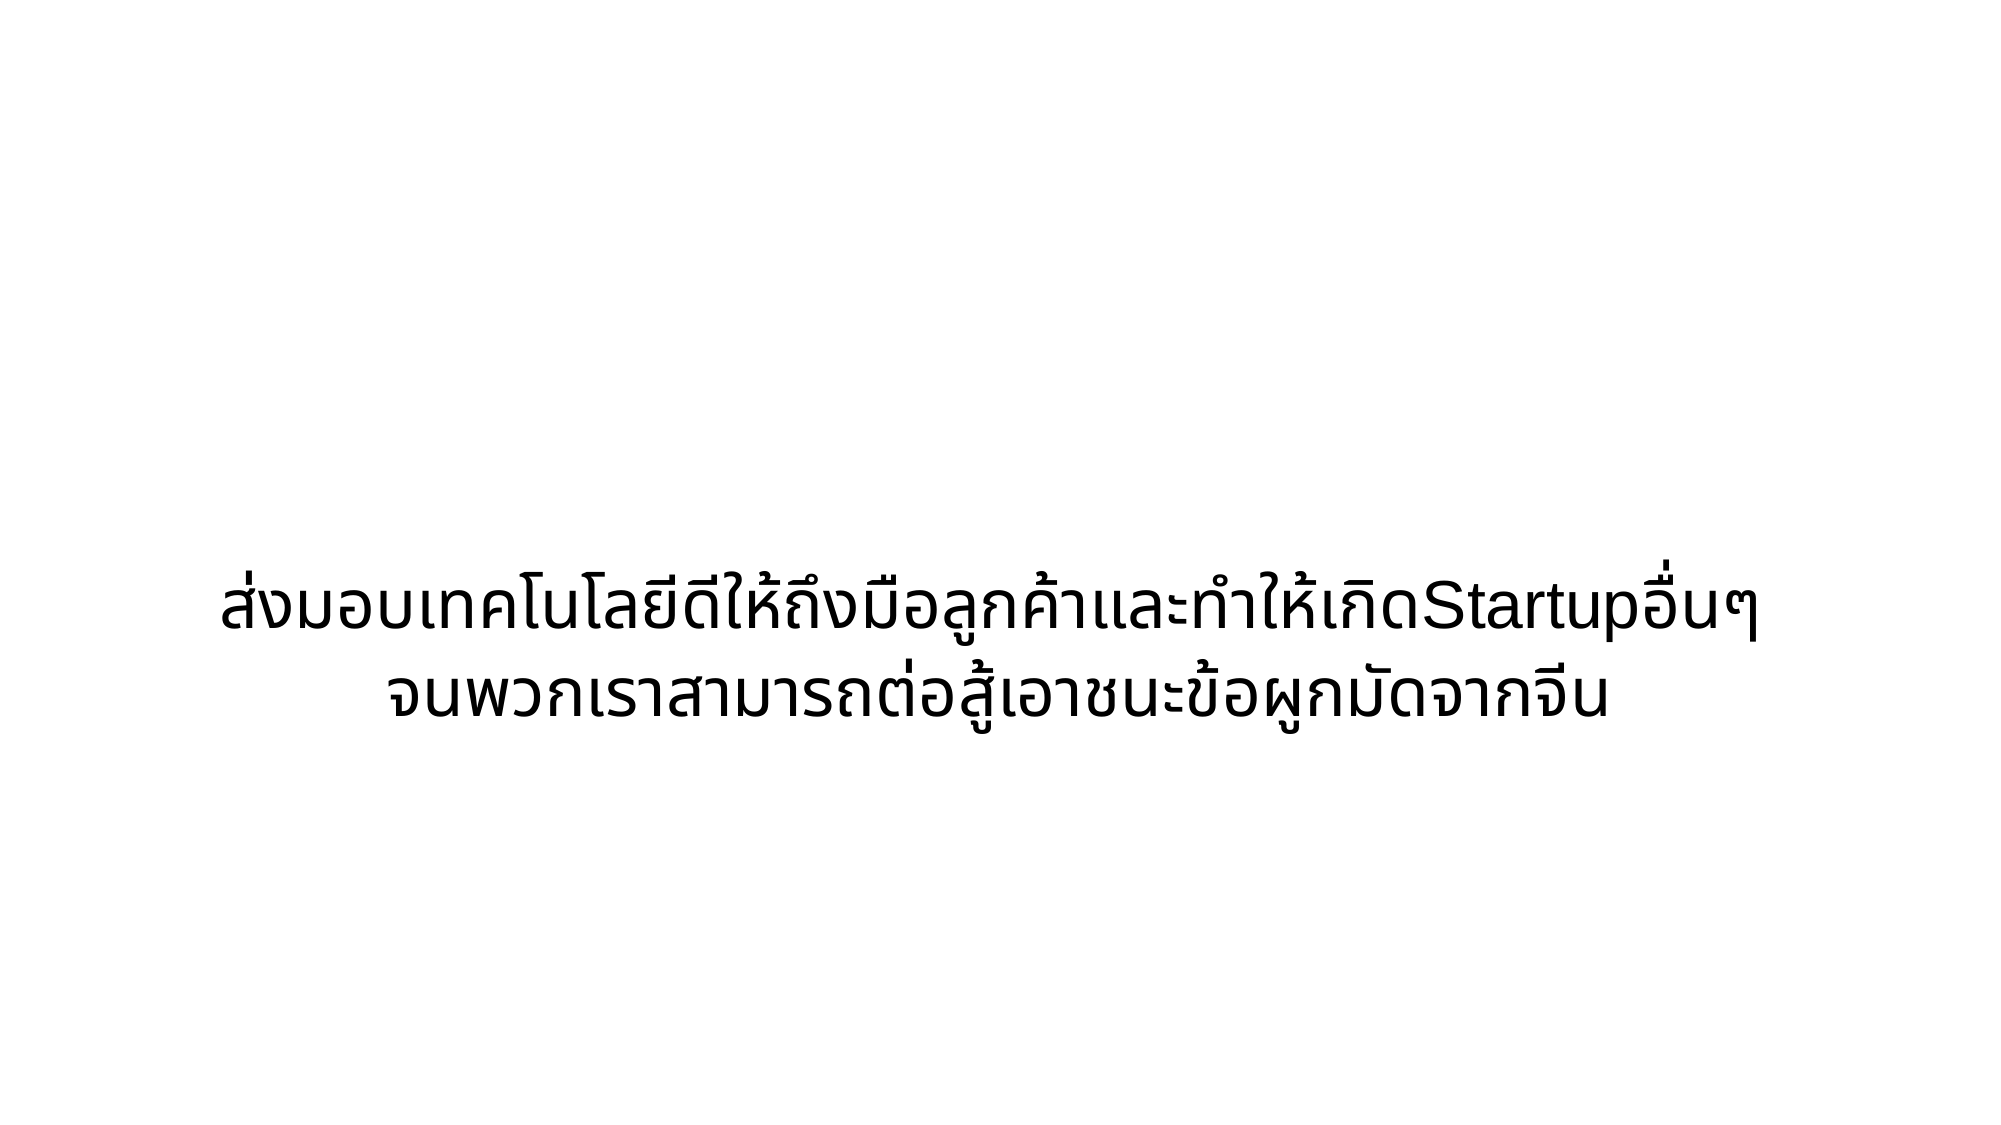

ส่งมอบเทคโนโลยีดีให้ถึงมือลูกค้าและทำให้เกิดStartupอื่นๆ
จนพวกเราสามารถต่อสู้เอาชนะข้อผูกมัดจากจีน